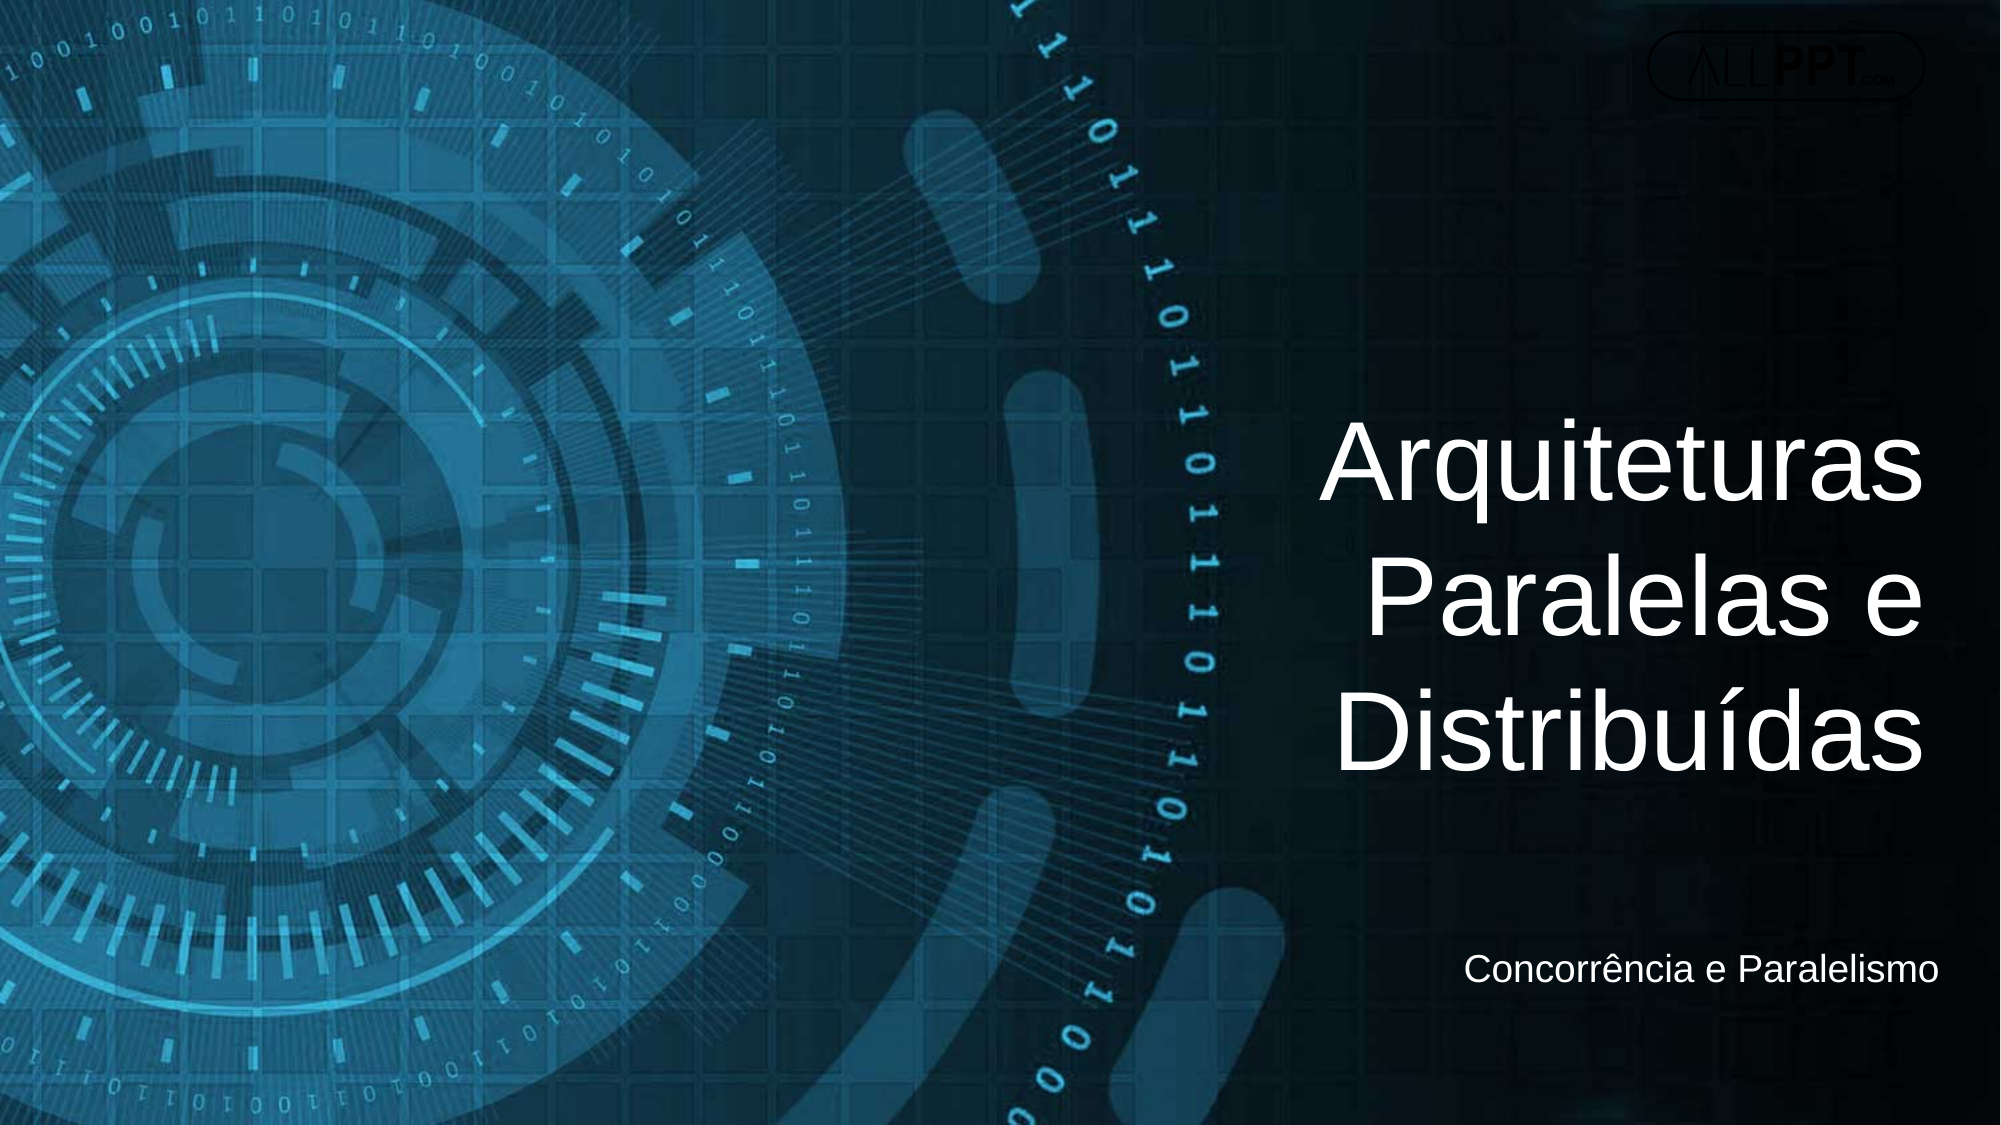

Arquiteturas Paralelas e Distribuídas
Concorrência e Paralelismo